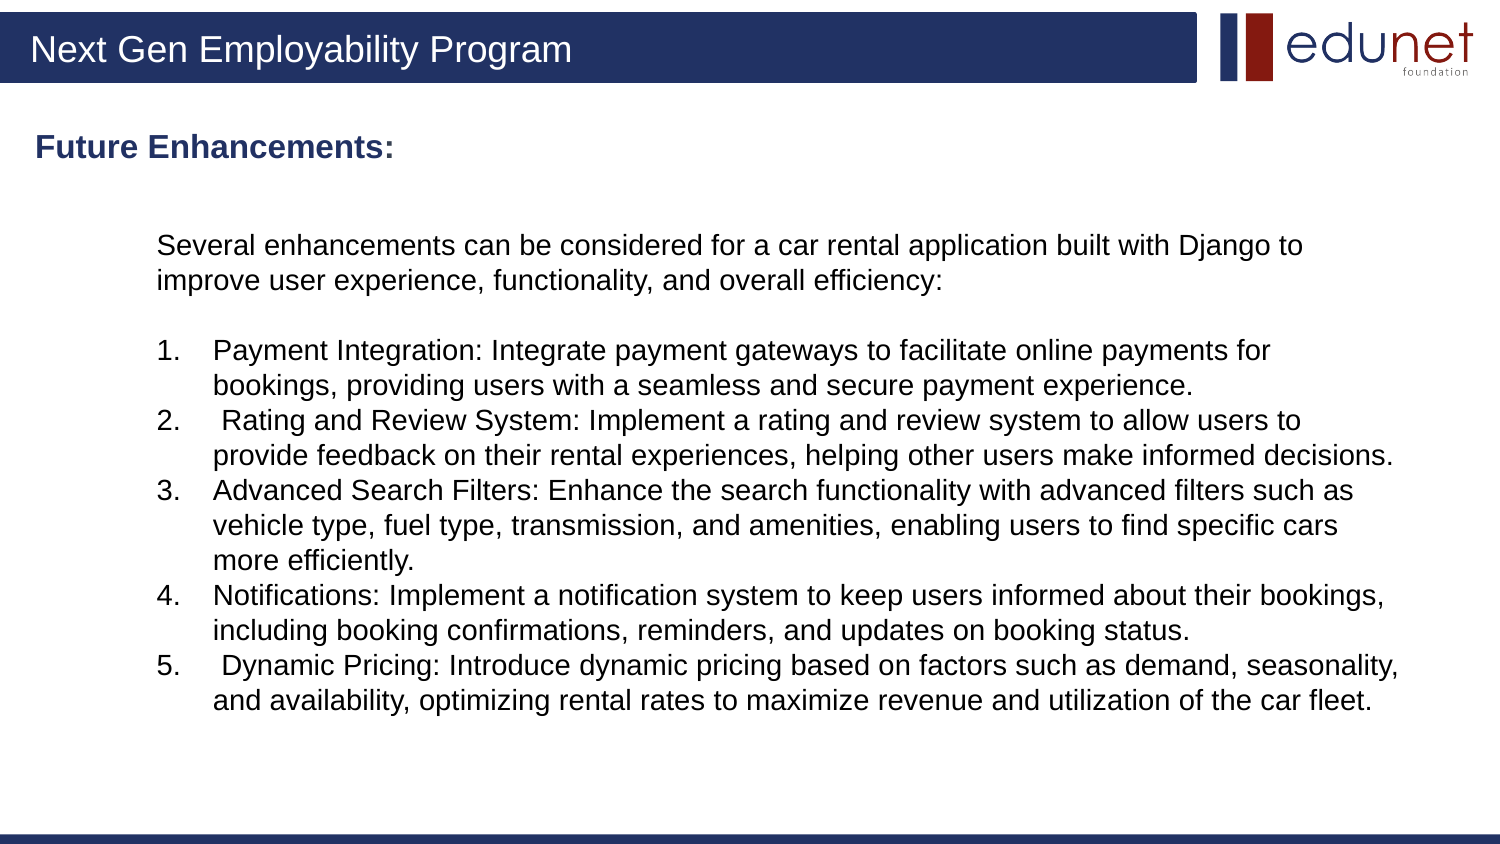

# Future Enhancements:
Several enhancements can be considered for a car rental application built with Django to improve user experience, functionality, and overall efficiency:

Payment Integration: Integrate payment gateways to facilitate online payments for bookings, providing users with a seamless and secure payment experience.
 Rating and Review System: Implement a rating and review system to allow users to provide feedback on their rental experiences, helping other users make informed decisions.
Advanced Search Filters: Enhance the search functionality with advanced filters such as vehicle type, fuel type, transmission, and amenities, enabling users to find specific cars more efficiently.
Notifications: Implement a notification system to keep users informed about their bookings, including booking confirmations, reminders, and updates on booking status.
 Dynamic Pricing: Introduce dynamic pricing based on factors such as demand, seasonality, and availability, optimizing rental rates to maximize revenue and utilization of the car fleet.